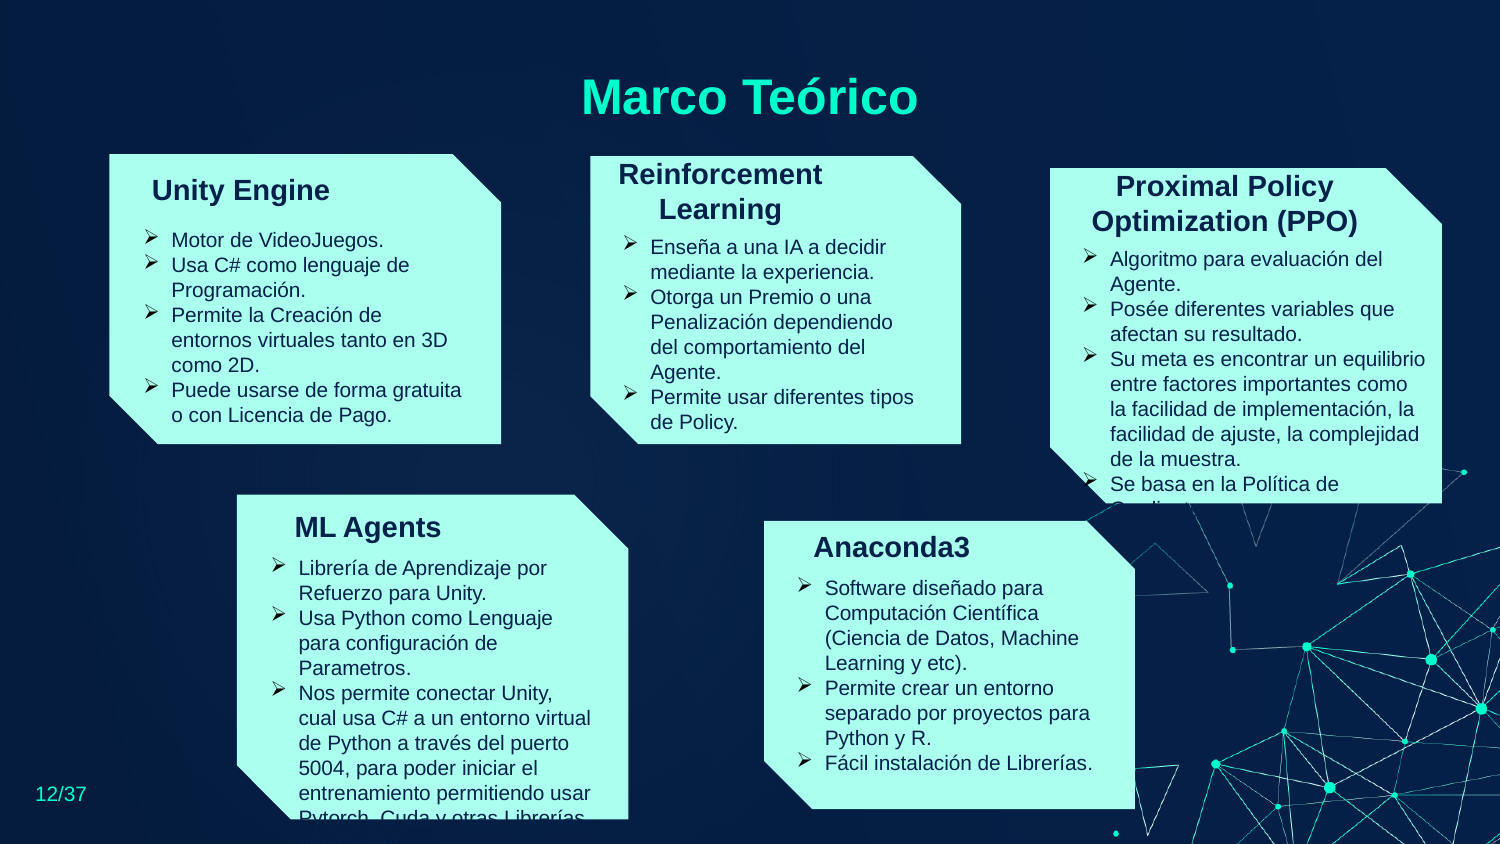

# Marco Teórico

Unity Engine

Reinforcement Learning
Proximal Policy Optimization (PPO)
Motor de VideoJuegos.
Usa C# como lenguaje de Programación.
Permite la Creación de entornos virtuales tanto en 3D como 2D.
Puede usarse de forma gratuita o con Licencia de Pago.
Enseña a una IA a decidir mediante la experiencia.
Otorga un Premio o una Penalización dependiendo del comportamiento del Agente.
Permite usar diferentes tipos de Policy.
Algoritmo para evaluación del Agente.
Posée diferentes variables que afectan su resultado.
Su meta es encontrar un equilibrio entre factores importantes como la facilidad de implementación, la facilidad de ajuste, la complejidad de la muestra.
Se basa en la Política de Gradiente.
ML Agents

Anaconda3

Librería de Aprendizaje por Refuerzo para Unity.
Usa Python como Lenguaje para configuración de Parametros.
Nos permite conectar Unity, cual usa C# a un entorno virtual de Python a través del puerto 5004, para poder iniciar el entrenamiento permitiendo usar Pytorch, Cuda y otras Librerías necesarias.
Software diseñado para Computación Científica (Ciencia de Datos, Machine Learning y etc).
Permite crear un entorno separado por proyectos para Python y R.
Fácil instalación de Librerías.
12/37